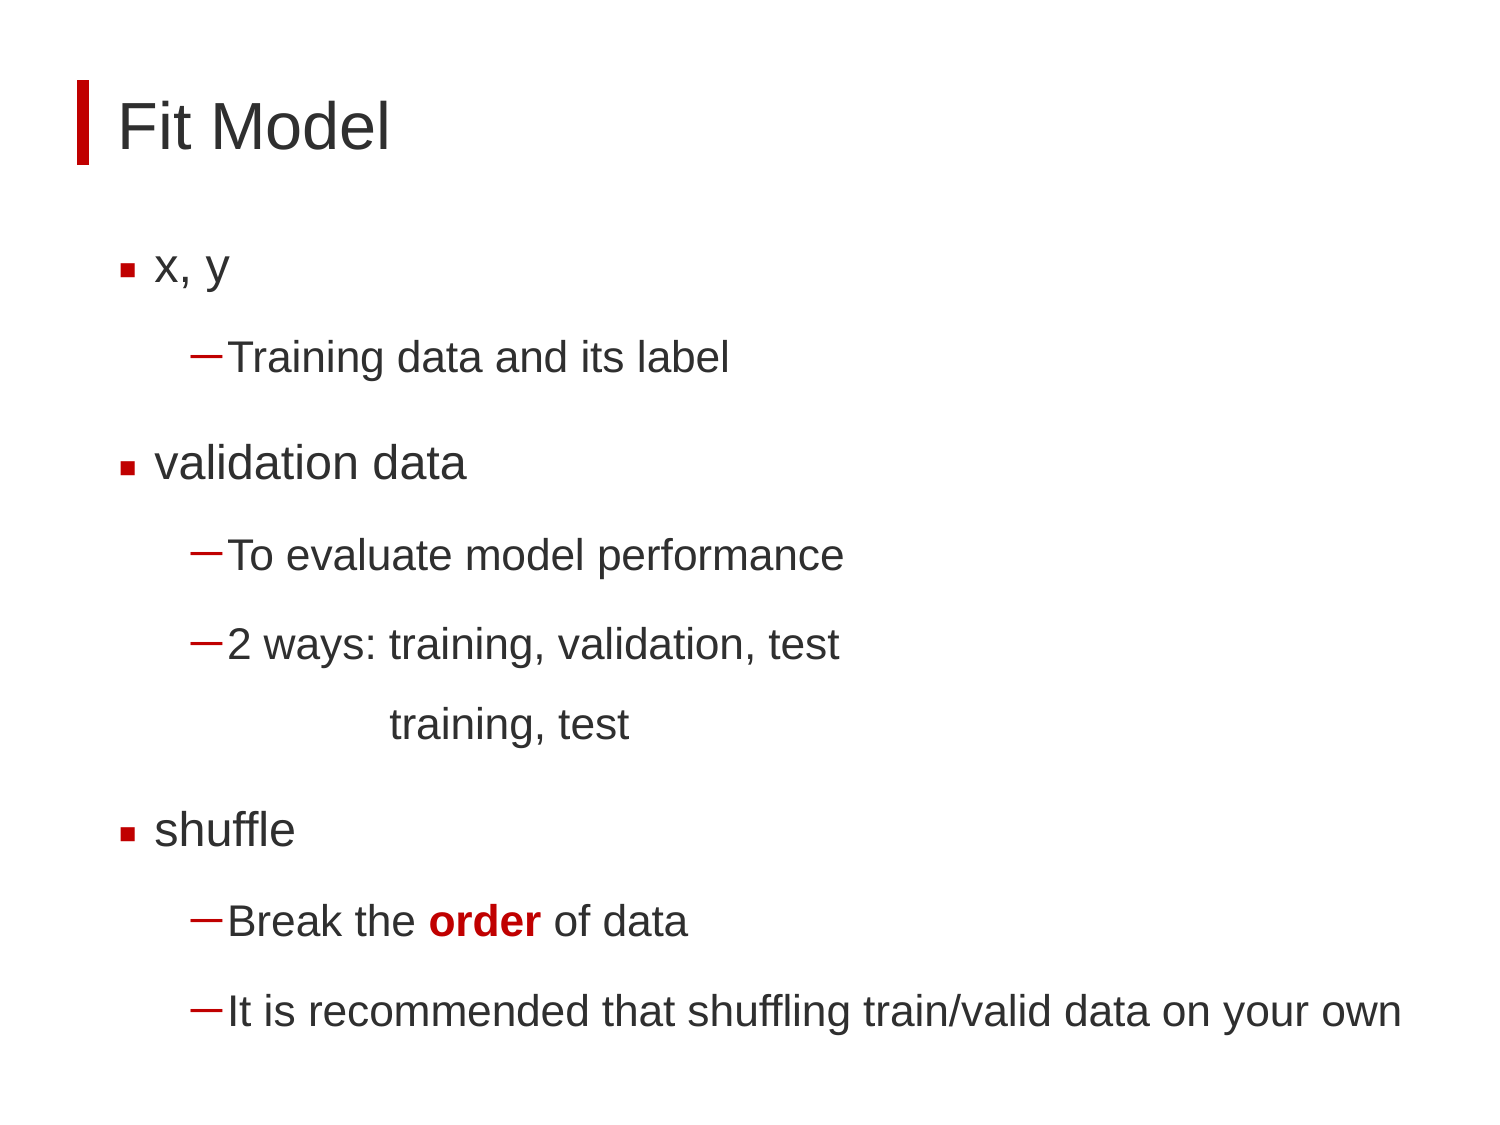

# Fit Model
x, y
Training data and its label
validation data
To evaluate model performance
2 ways: training, validation, test
2 ways: training, test
shuffle
Break the order of data
It is recommended that shuffling train/valid data on your own